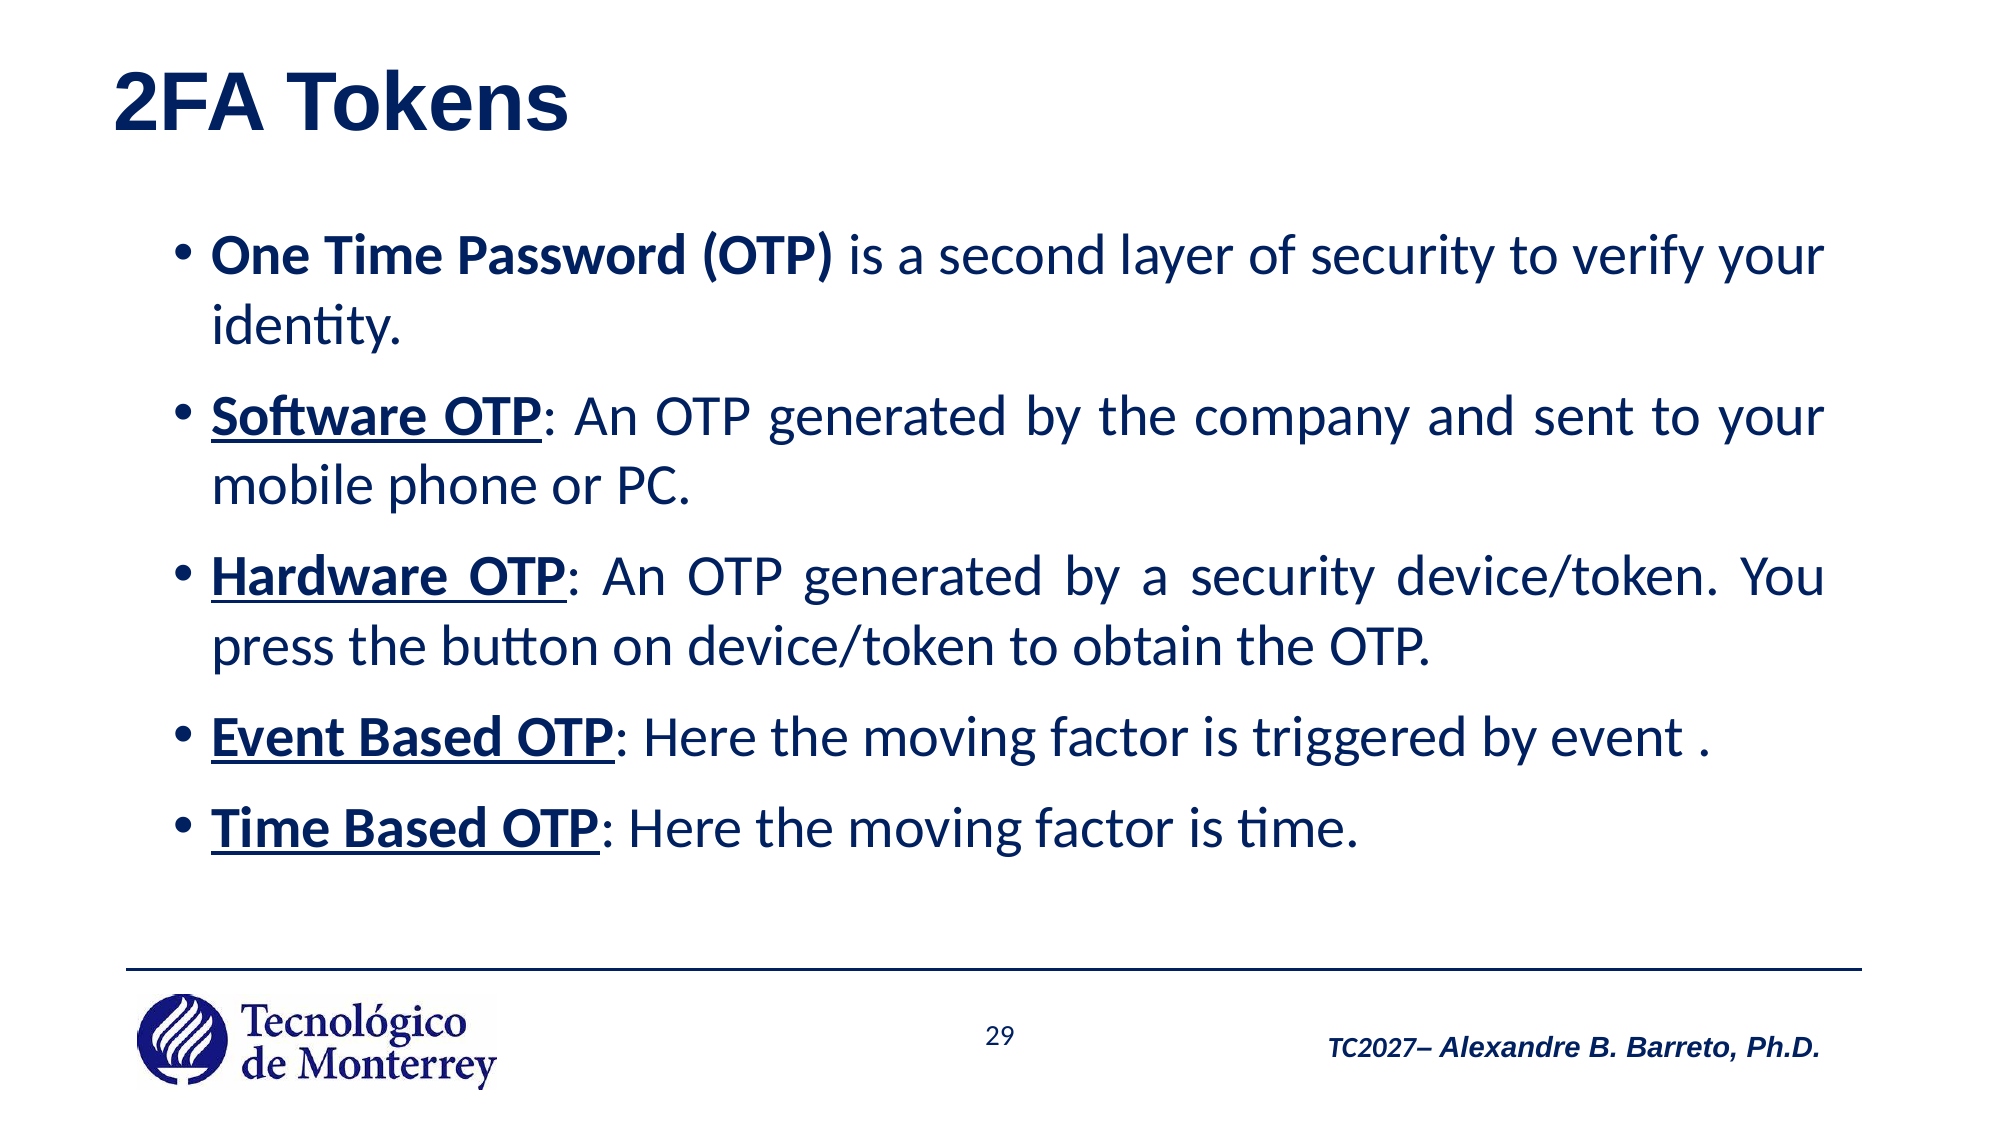

# 2FA Tokens
One Time Password (OTP) is a second layer of security to verify your identity.
Software OTP: An OTP generated by the company and sent to your mobile phone or PC.
Hardware OTP: An OTP generated by a security device/token. You press the button on device/token to obtain the OTP.
Event Based OTP: Here the moving factor is triggered by event .
Time Based OTP: Here the moving factor is time.